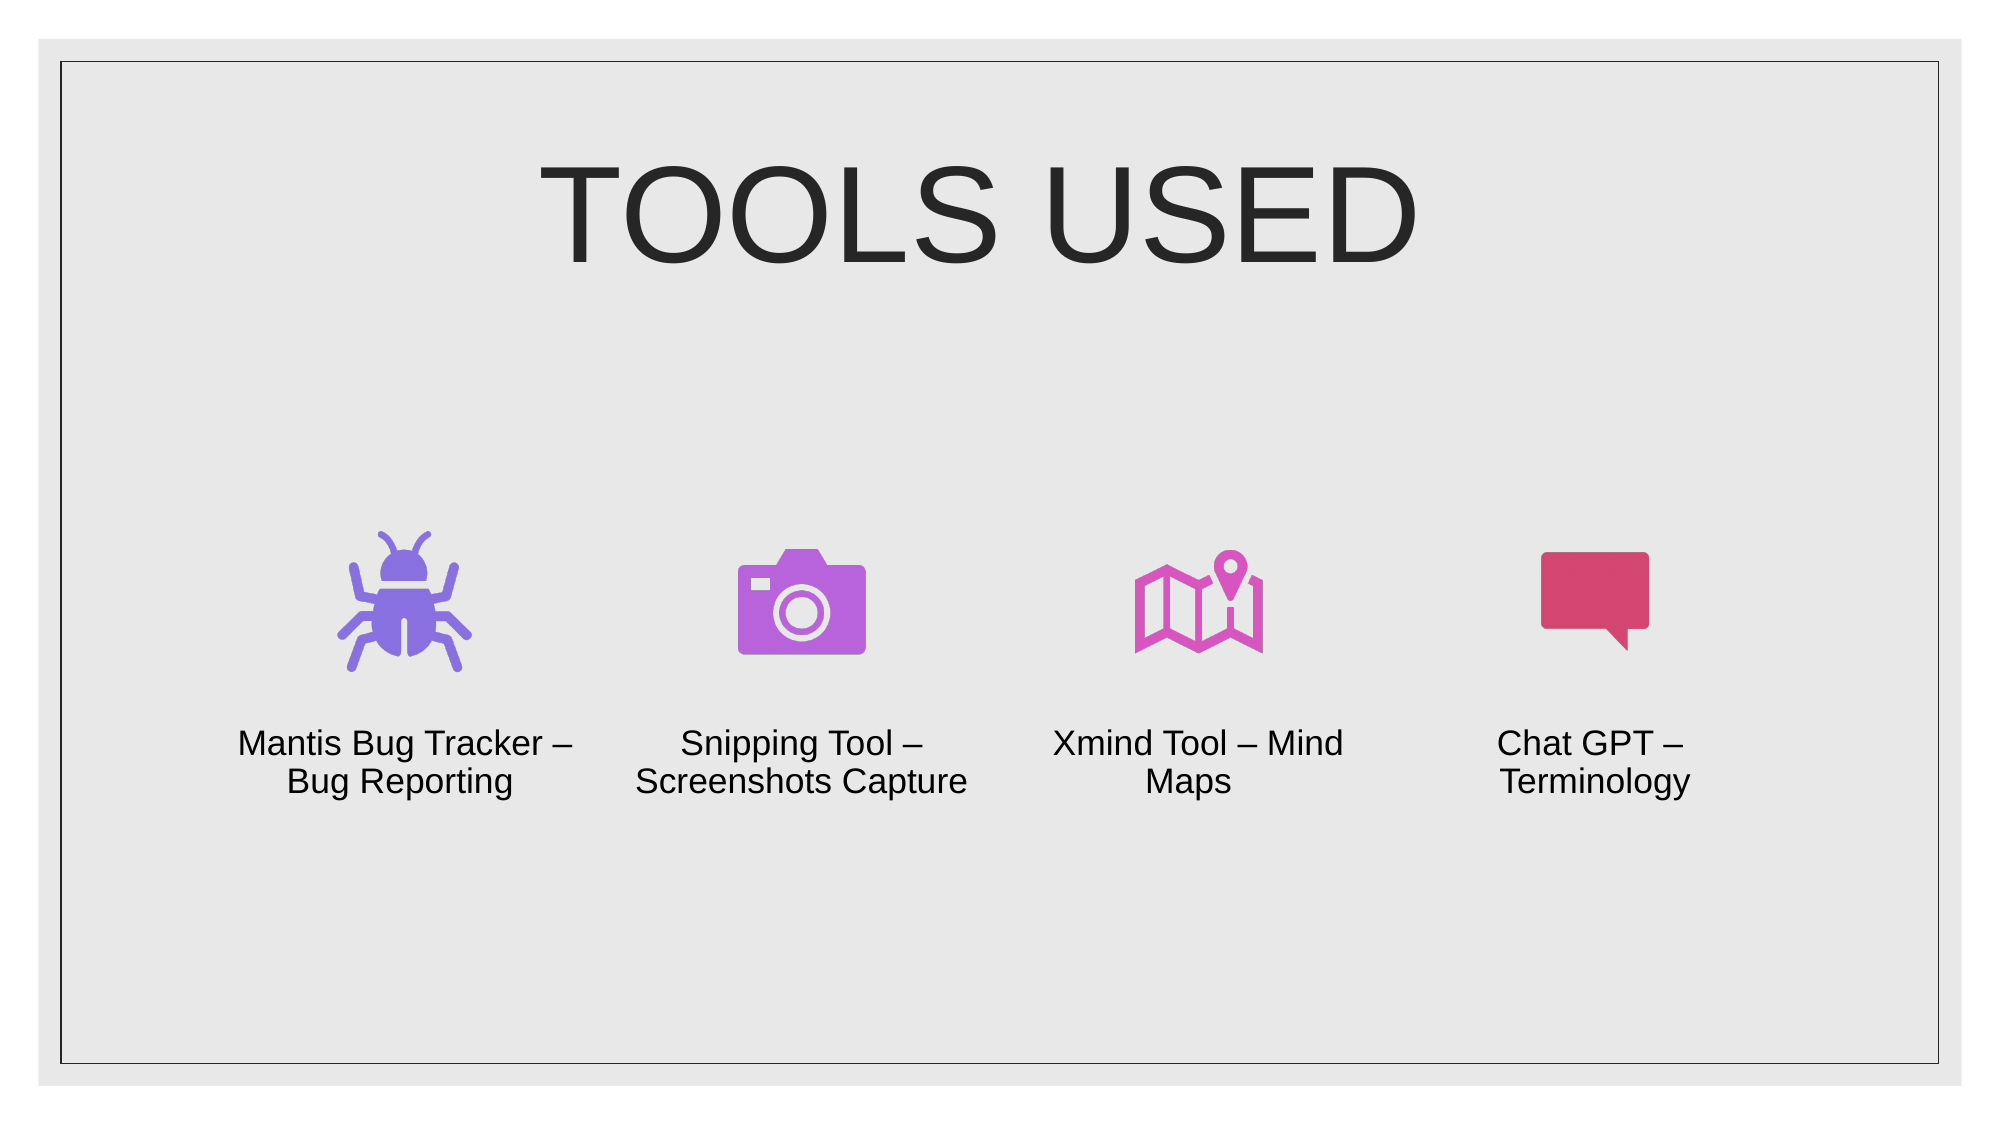

# TOOLS USED
Mantis Bug Tracker – Bug Reporting
Snipping Tool – Screenshots Capture
Xmind Tool – Mind Maps
Chat GPT –  Terminology